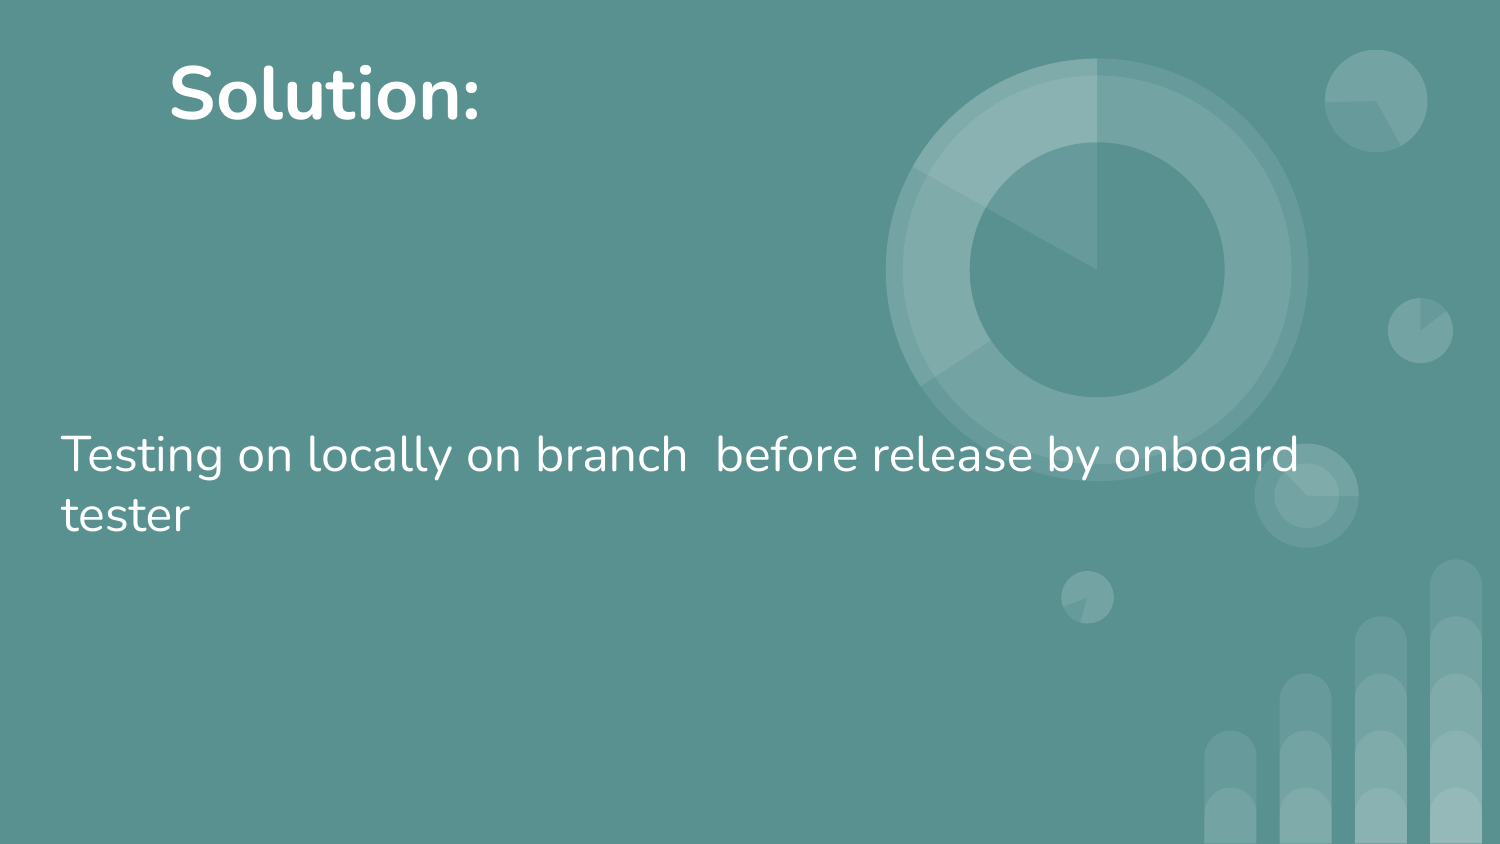

Solution:
# Testing on locally on branch  before release by onboard tester